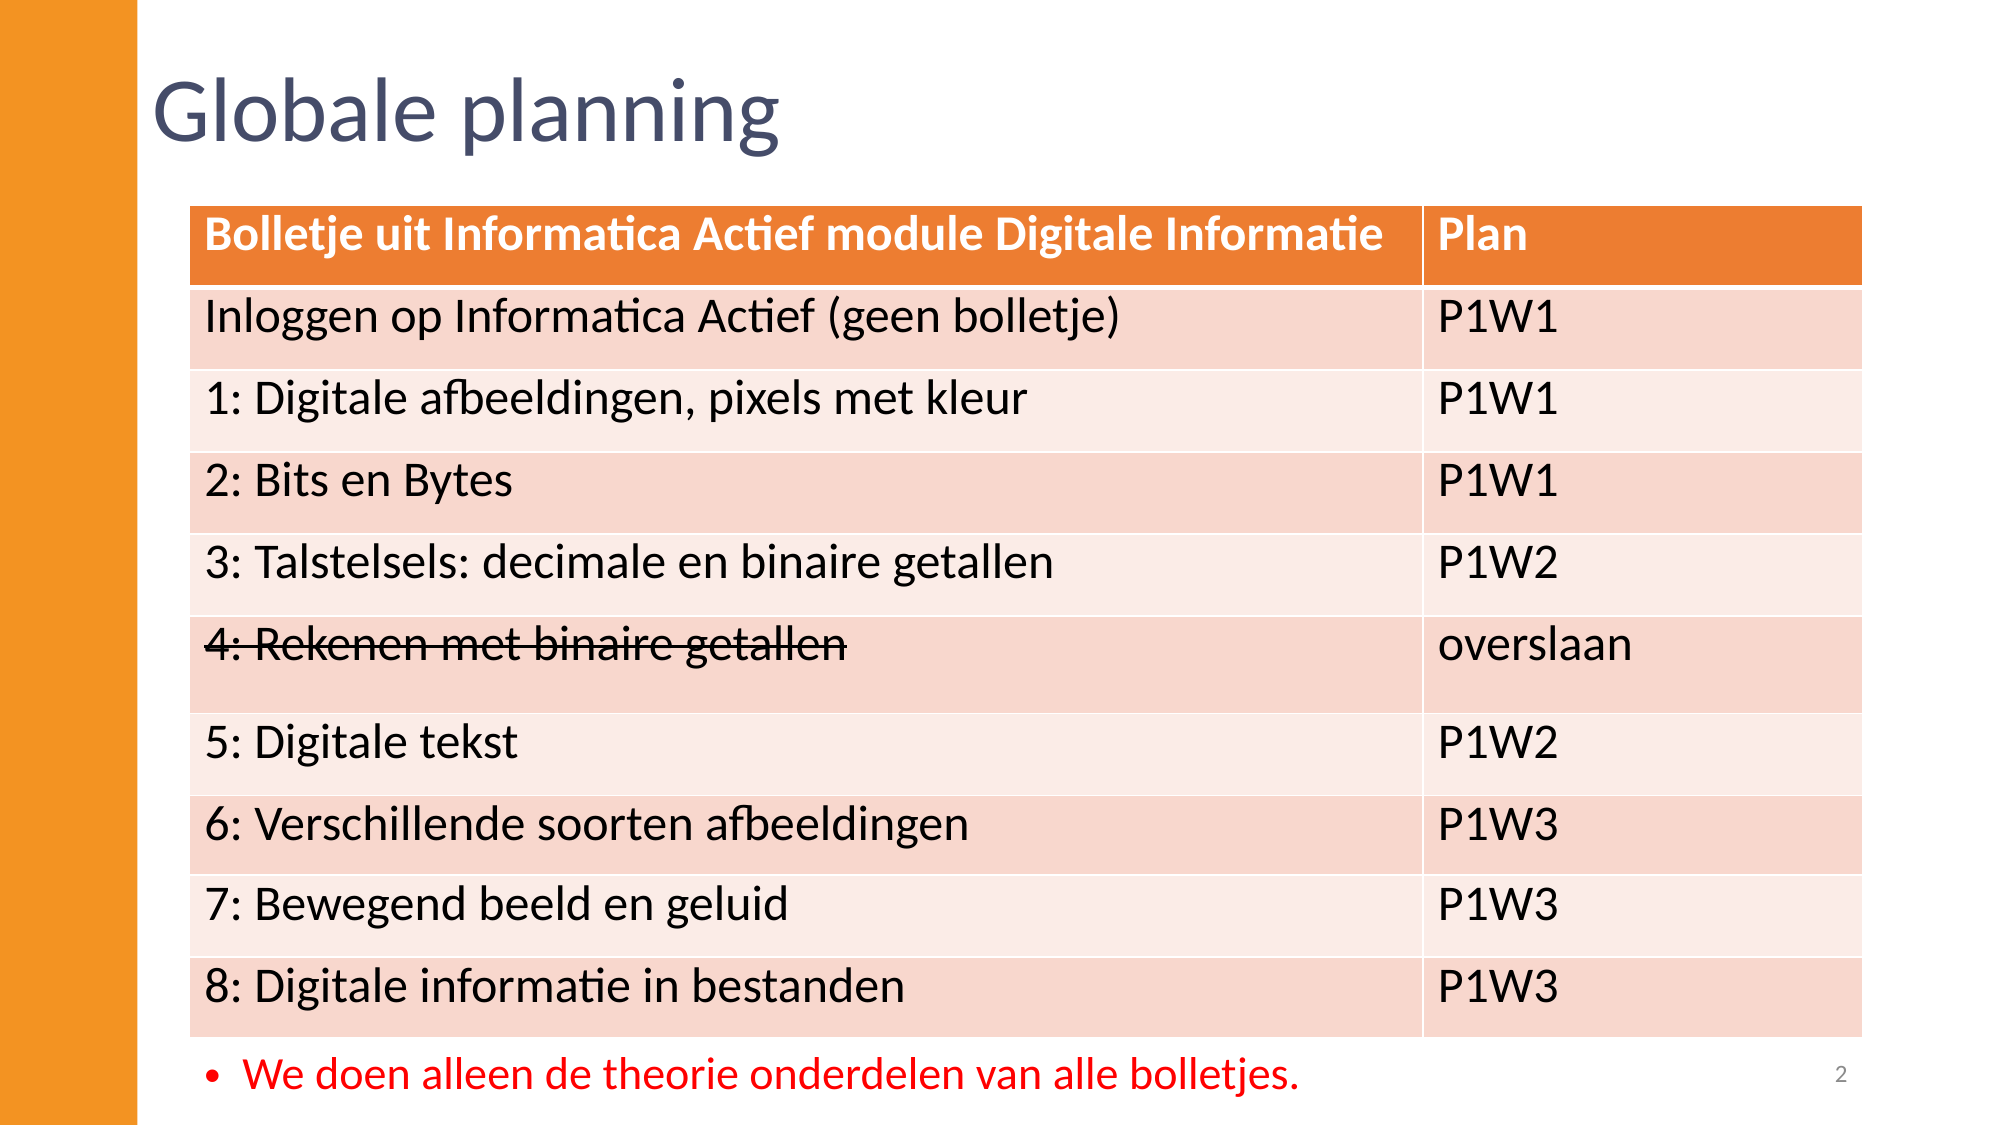

# Globale planning
| Bolletje uit Informatica Actief module Digitale Informatie | Plan |
| --- | --- |
| Inloggen op Informatica Actief (geen bolletje) | P1W1 |
| 1: Digitale afbeeldingen, pixels met kleur | P1W1 |
| 2: Bits en Bytes | P1W1 |
| 3: Talstelsels: decimale en binaire getallen | P1W2 |
| 4: Rekenen met binaire getallen | overslaan |
| 5: Digitale tekst | P1W2 |
| 6: Verschillende soorten afbeeldingen | P1W3 |
| 7: Bewegend beeld en geluid | P1W3 |
| 8: Digitale informatie in bestanden | P1W3 |

2
We doen alleen de theorie onderdelen van alle bolletjes.